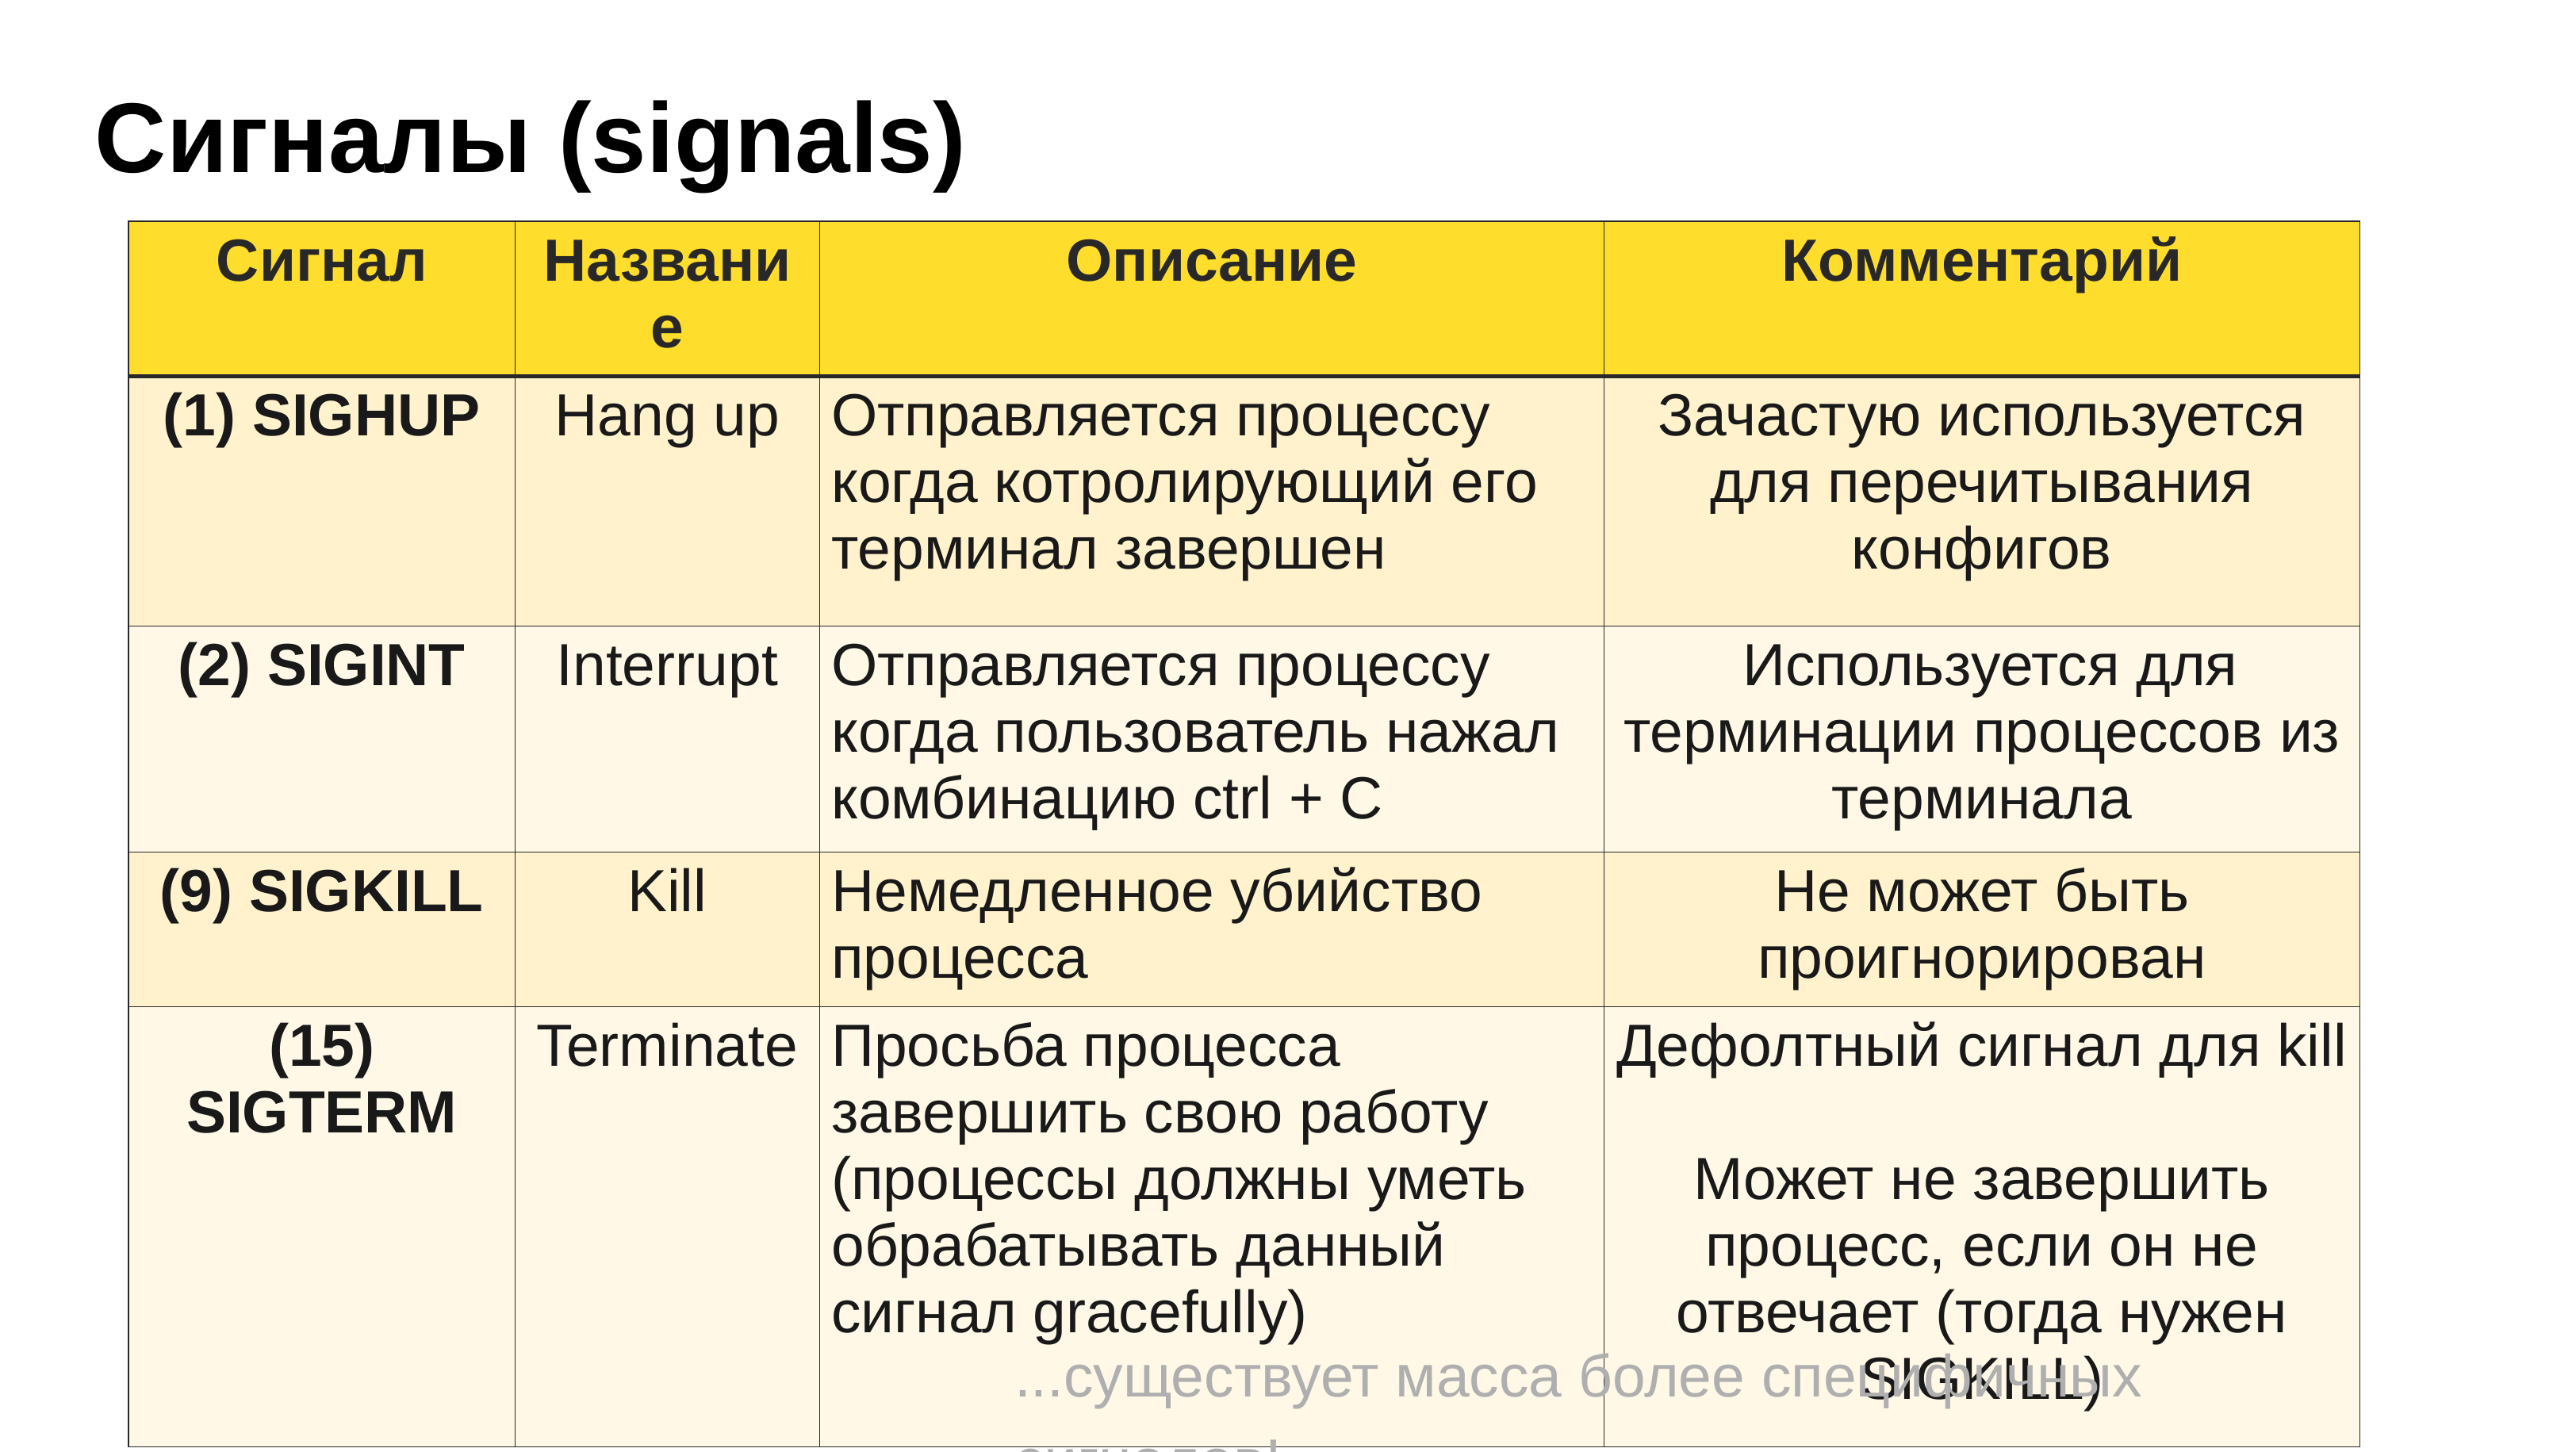

Сигналы (signals)
| Сигнал | Название | Описание | Комментарий |
| --- | --- | --- | --- |
| SIGHUP | Hang up | Отправляется процессу когда котролирующий его терминал завершен | Зачастую используется для перечитывания конфигов |
| (2) SIGINT | Interrupt | Отправляется процессу когда пользователь нажал комбинацию ctrl + C | Используется для терминации процессов из терминала |
| (9) SIGKILL | Kill | Немедленное убийство процесса | Не может быть проигнорирован |
| (15) SIGTЕRM | Terminate | Просьба процесса завершить свою работу (процессы должны уметь обрабатывать данный сигнал gracefully) | Дефолтный сигнал для kill Может не завершить процесс, если он не отвечает (тогда нужен SIGKILL) |

...существует масса более специфичных сигналов!
25